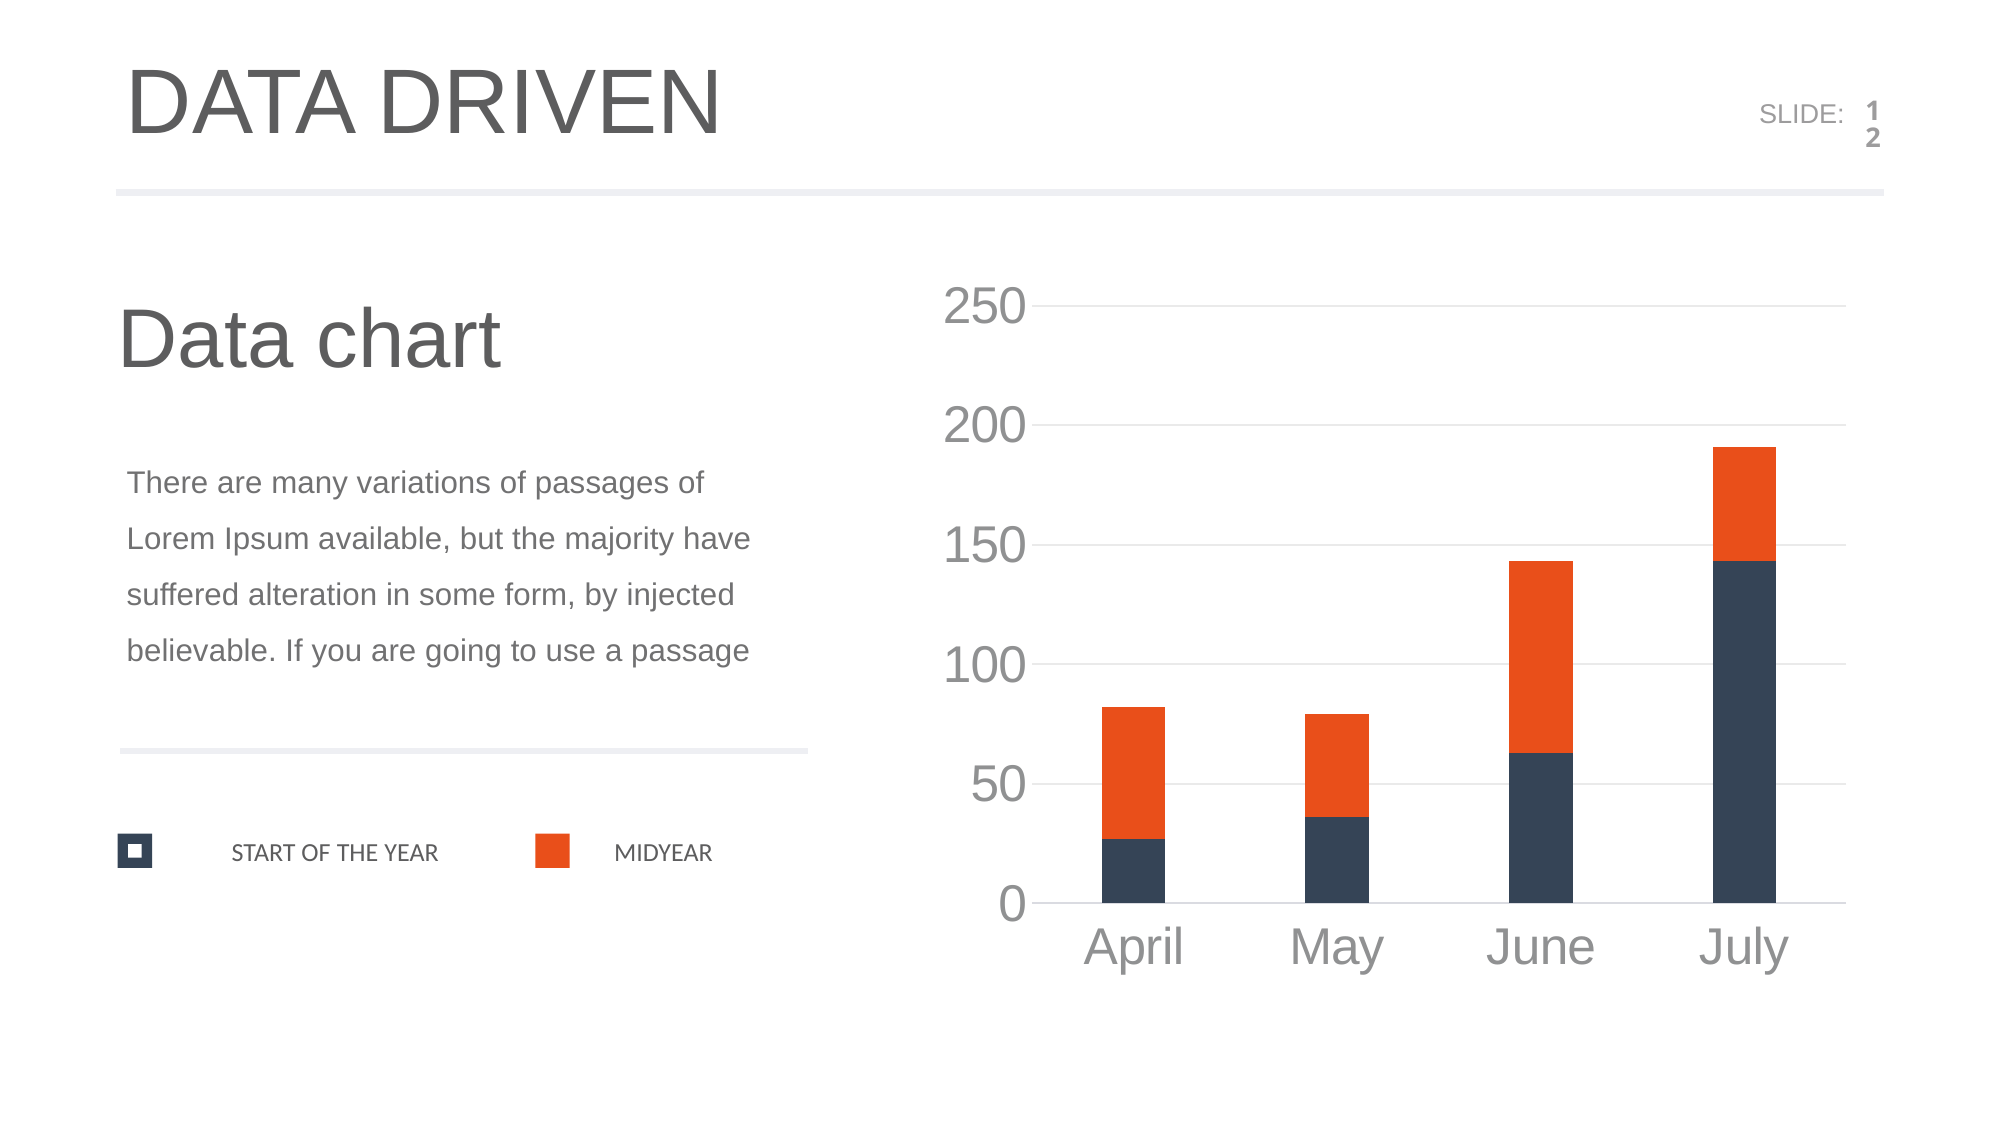

# DATA DRIVEN
SLIDE:
12

### Chart

| Category | Company name 1 | Company name 2 |
|---|---|---|
| April | 27.0 | 55.0 |
| May | 36.0 | 43.0 |
| June | 63.0 | 80.0 |
| July | 143.0 | 48.0 |
Data chart
There are many variations of passages of Lorem Ipsum available, but the majority have suffered alteration in some form, by injected believable. If you are going to use a passage

start of the year
MIDYEAR